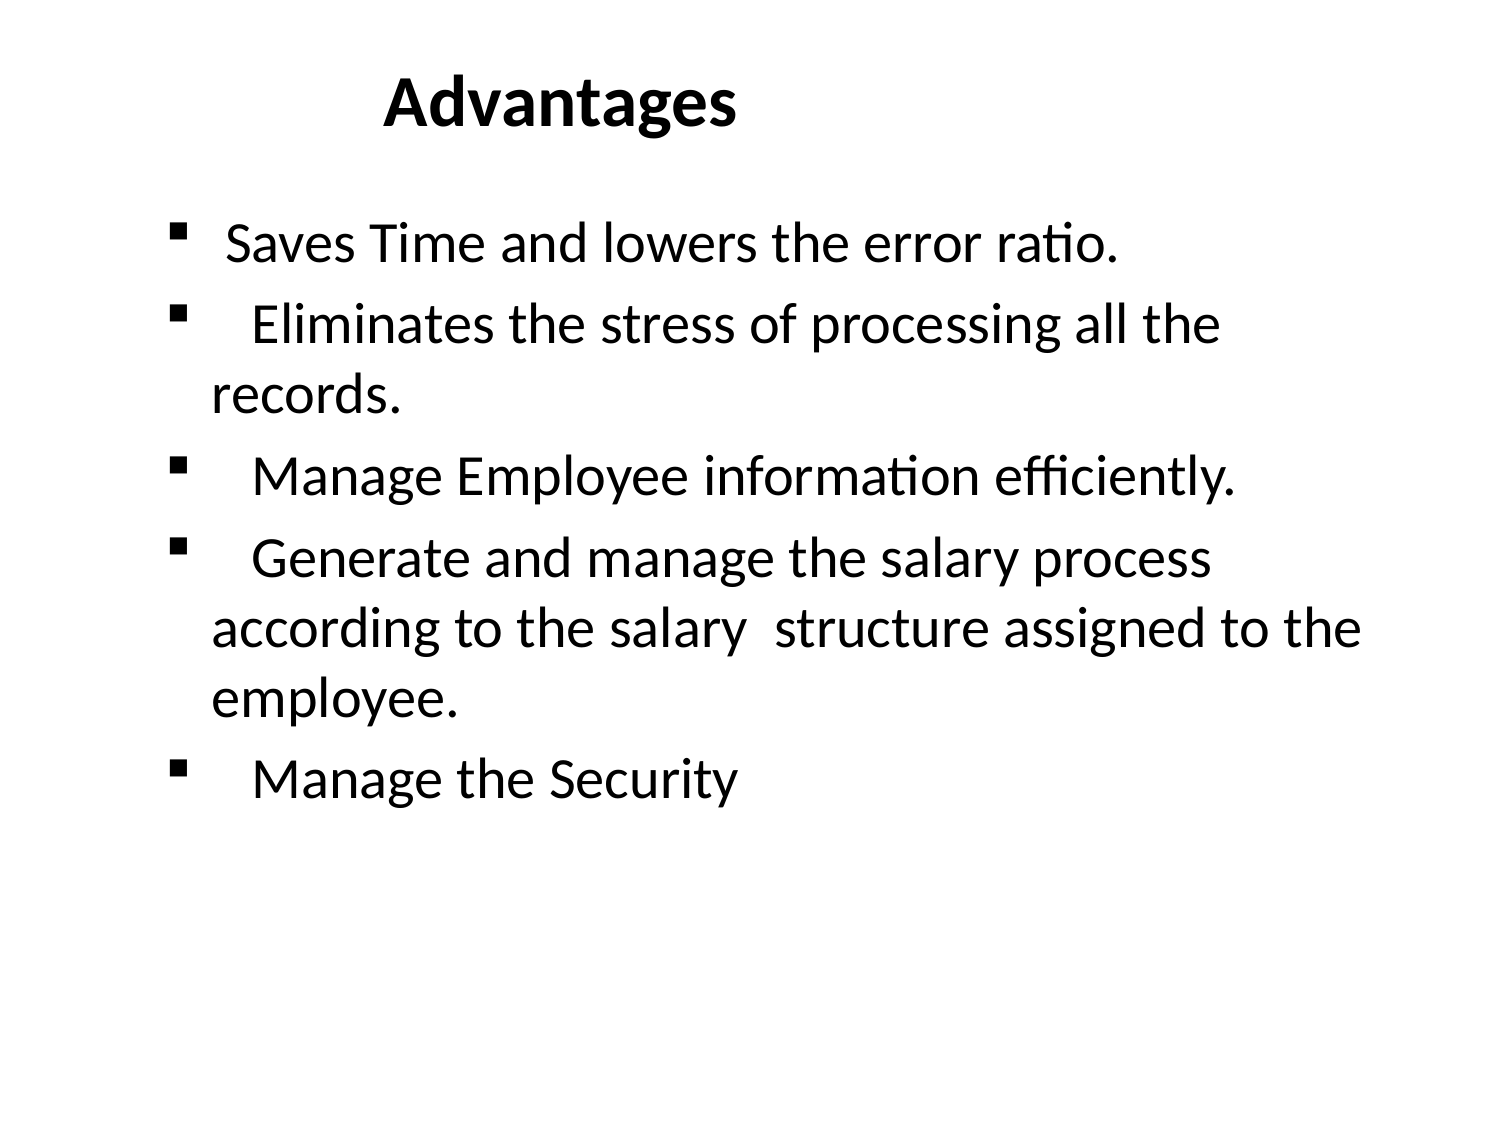

# Advantages
 Saves Time and lowers the error ratio.
   Eliminates the stress of processing all the records.
   Manage Employee information efficiently.
   Generate and manage the salary process according to the salary  structure assigned to the employee.
   Manage the Security